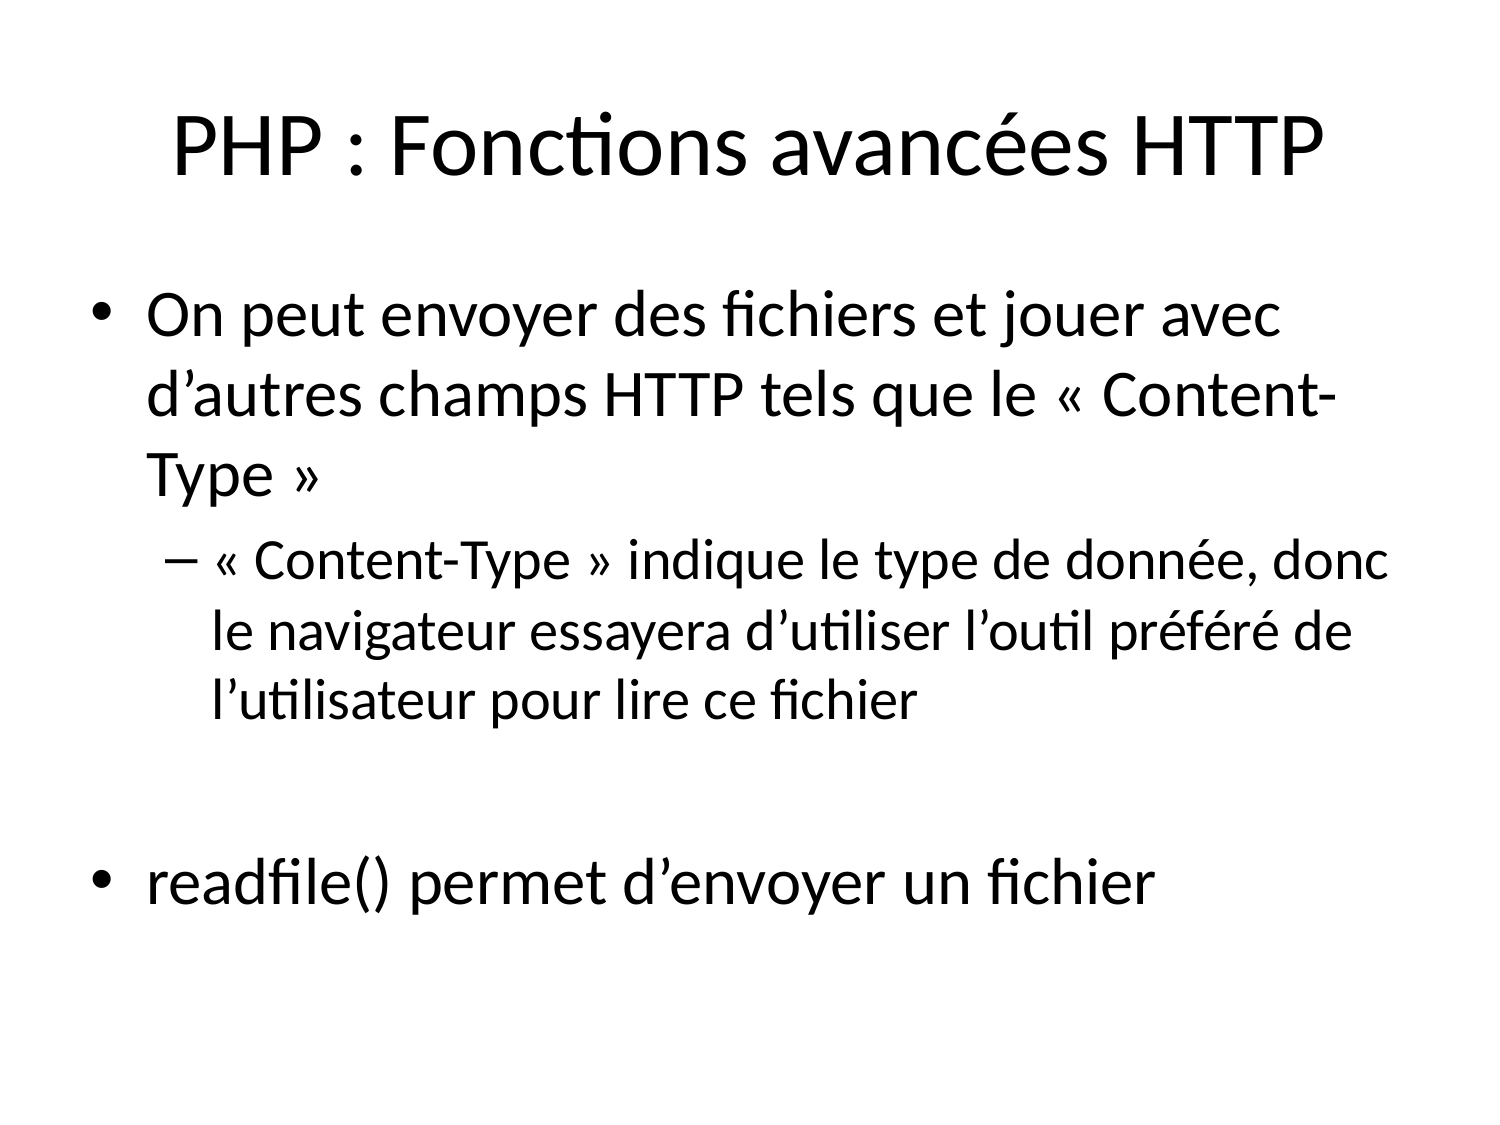

# PHP : Fonctions avancées HTTP
On peut envoyer des fichiers et jouer avec d’autres champs HTTP tels que le « Content-Type »
« Content-Type » indique le type de donnée, donc le navigateur essayera d’utiliser l’outil préféré de l’utilisateur pour lire ce fichier

readfile() permet d’envoyer un fichier